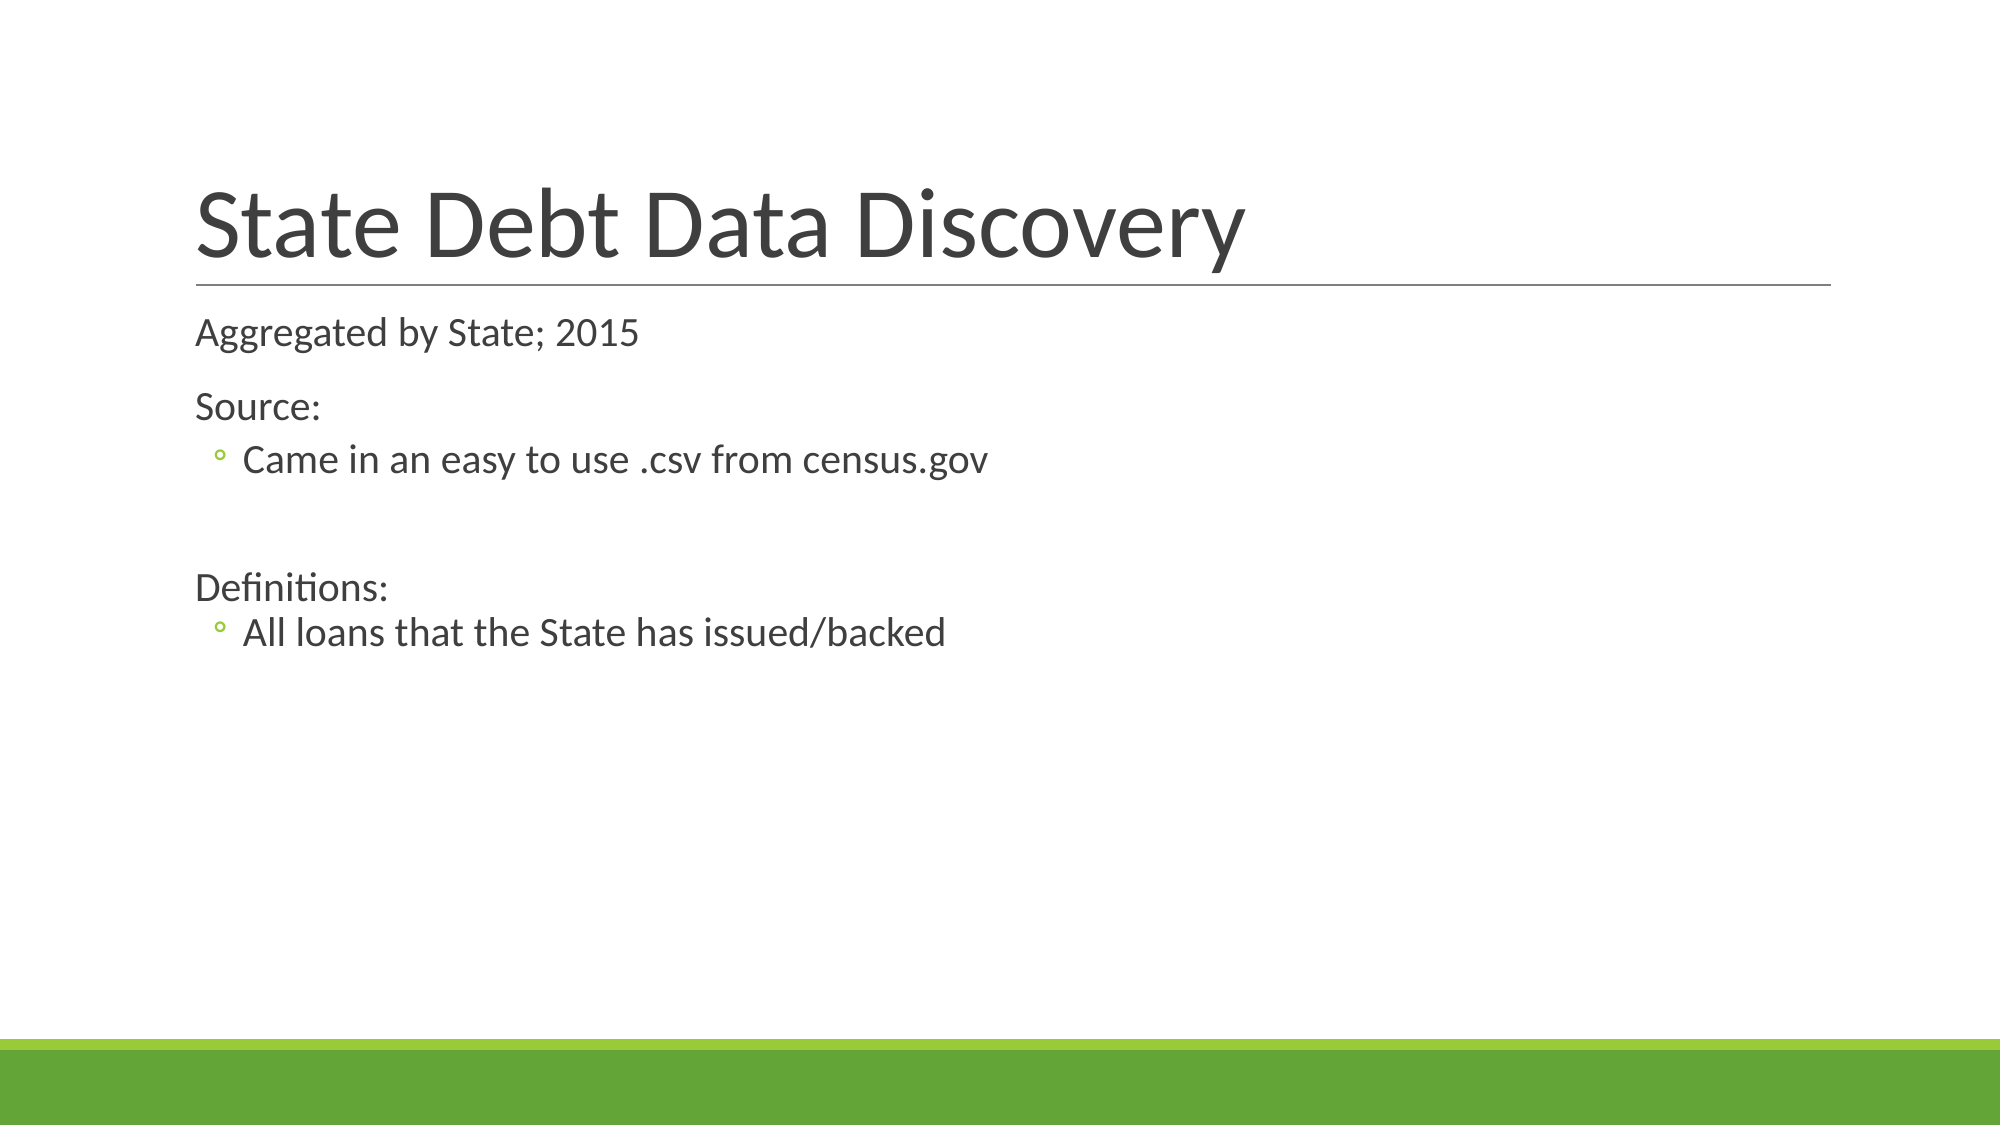

# State Debt Data Discovery
Aggregated by State; 2015
Source:
Came in an easy to use .csv from census.gov

Definitions:
All loans that the State has issued/backed